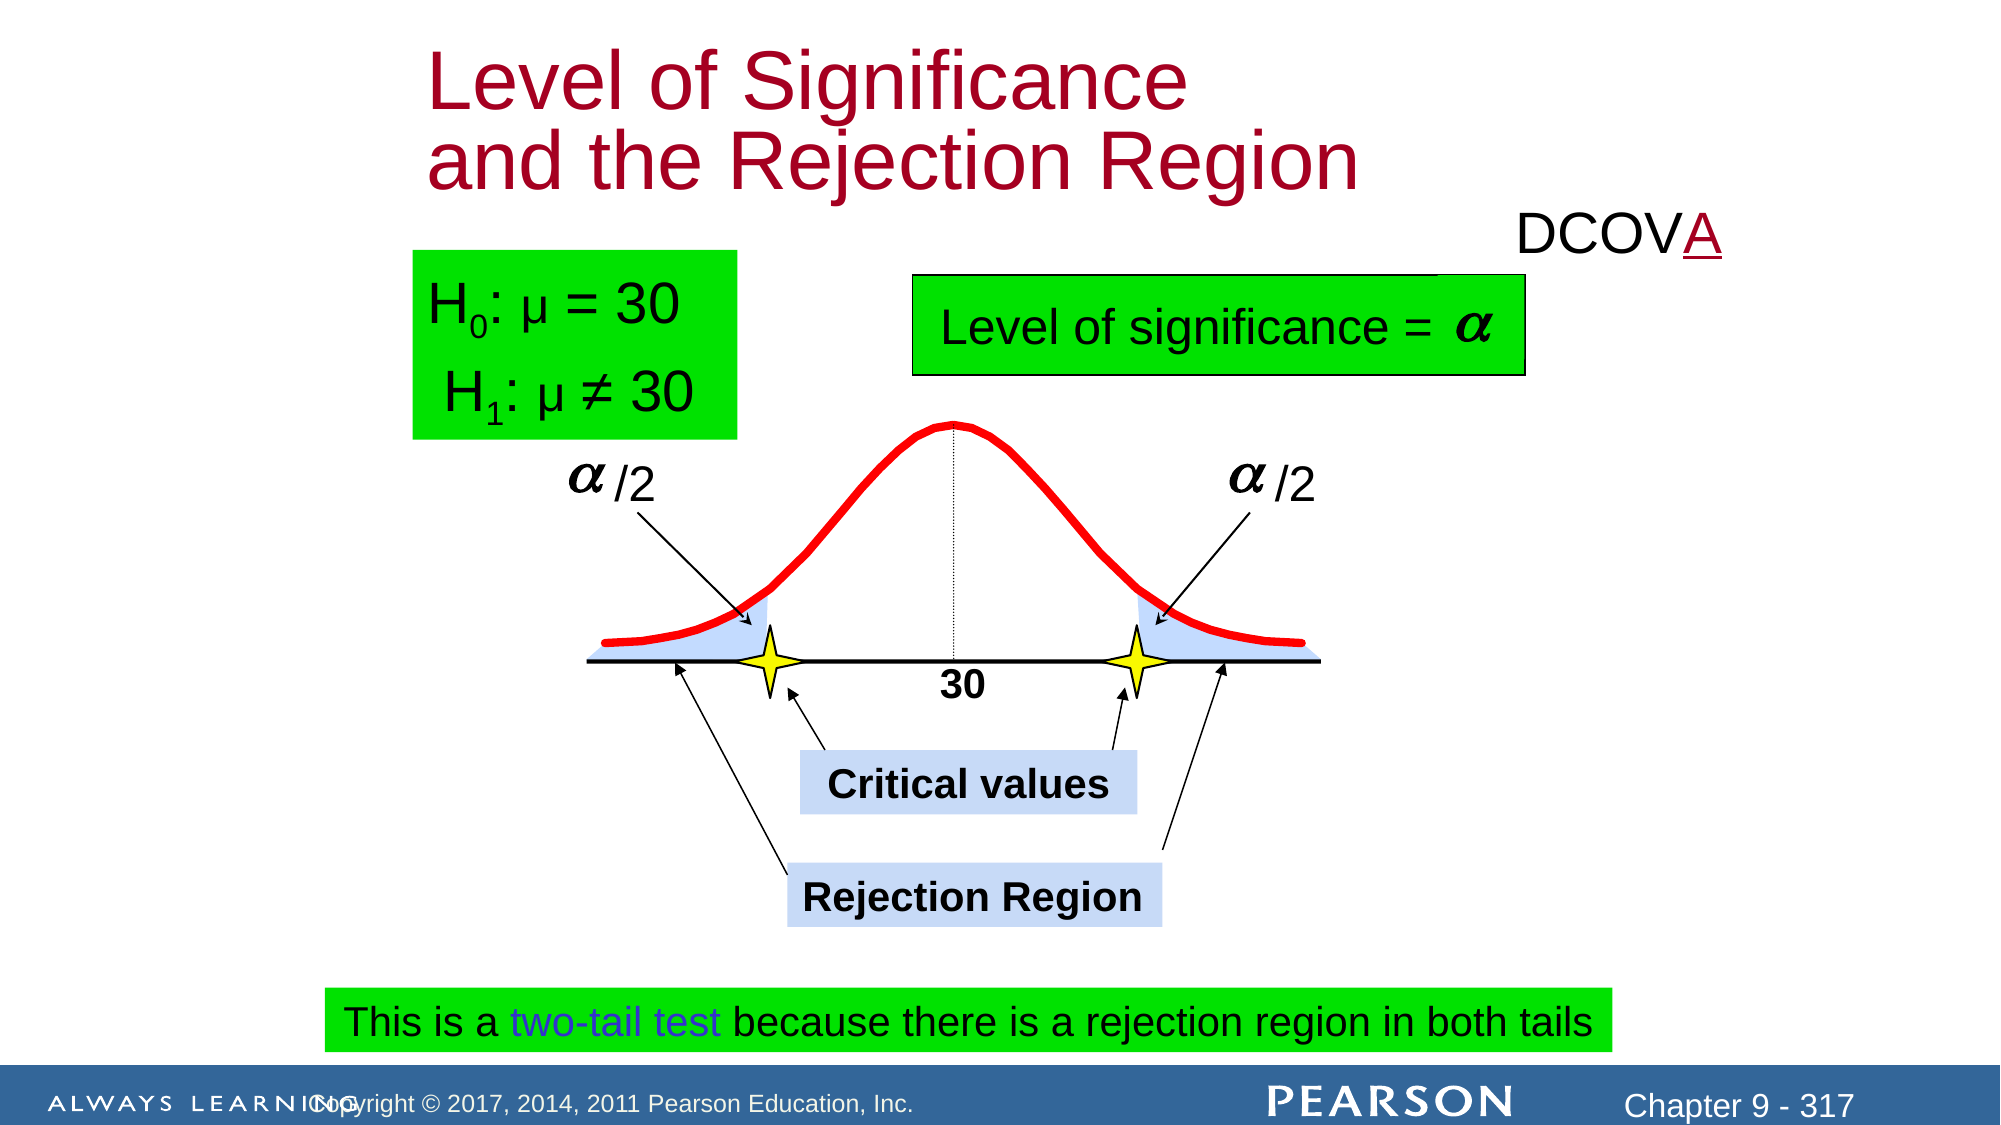

Level of Significance
and the Rejection Region
DCOVA
H0: μ = 30    H1: μ ≠ 30

α
Level of significance =

α
α
 /2
 /2

30

Critical values
Rejection Region
This is a two-tail test because there is a rejection region in both tails